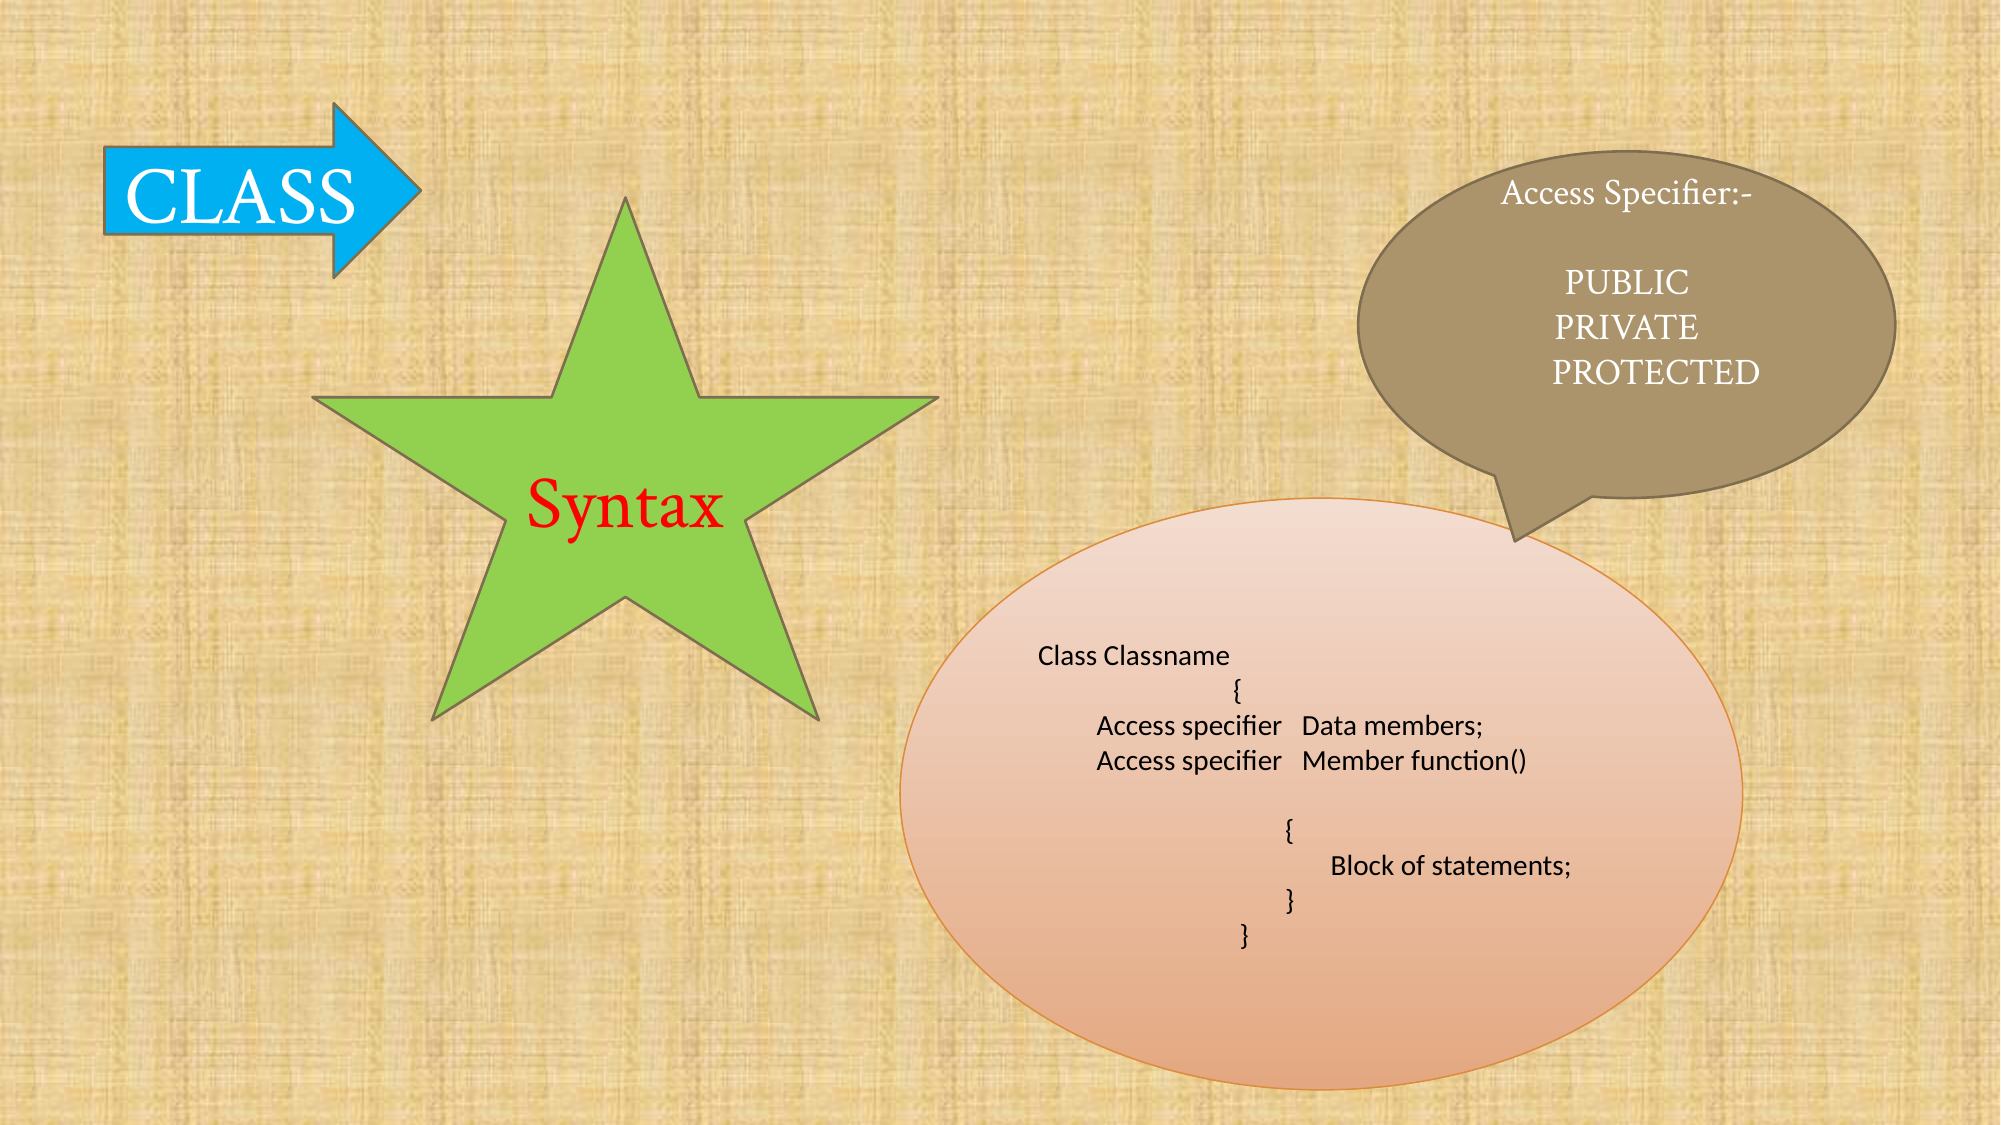

CLASS
Access Specifier:-

PUBLIC
PRIVATE
       PROTECTED

Syntax
Class Classname
                              {
         Access specifier   Data members;
         Access specifier   Member function()
                                      {
                                             Block of statements;
                                      }
                               }